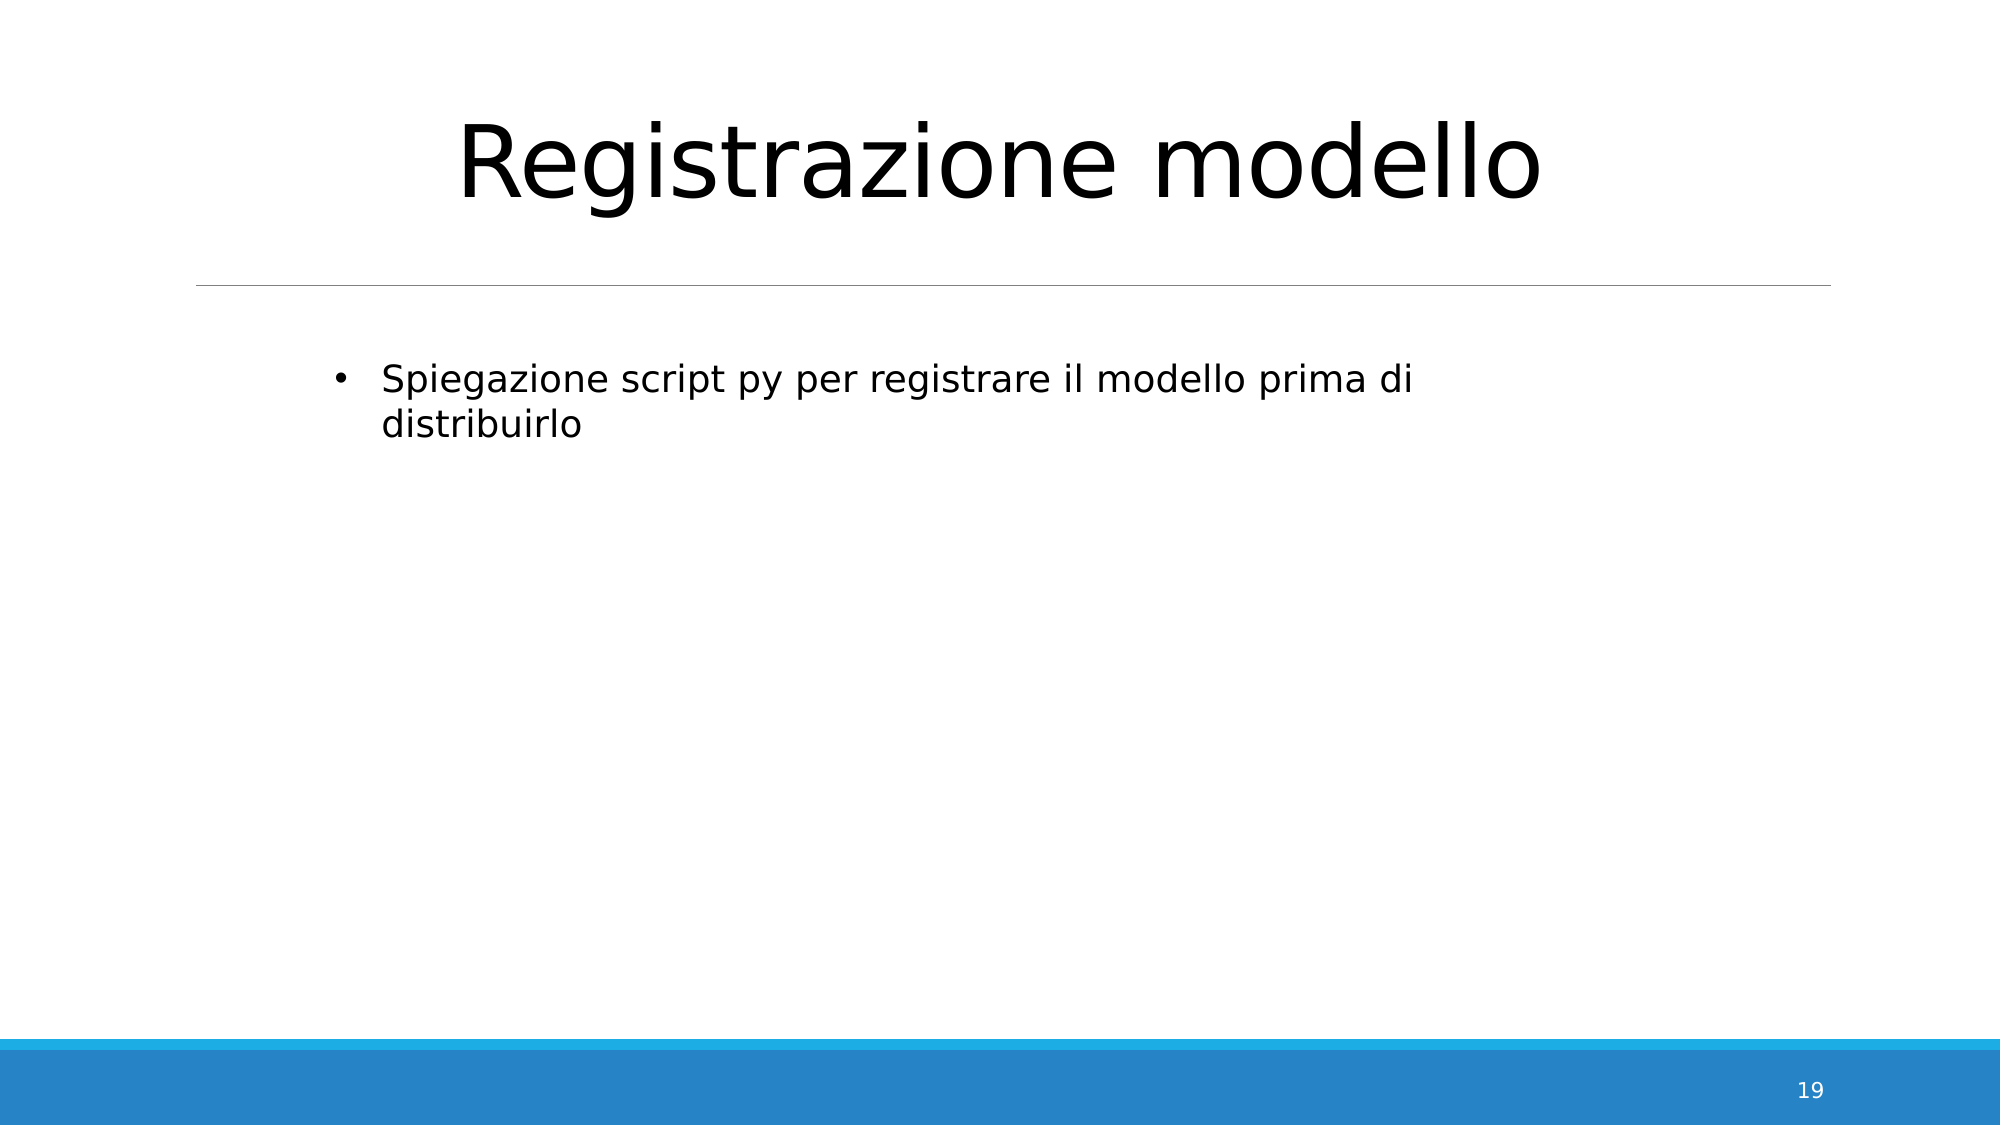

# Registrazione modello
Spiegazione script py per registrare il modello prima di distribuirlo

19